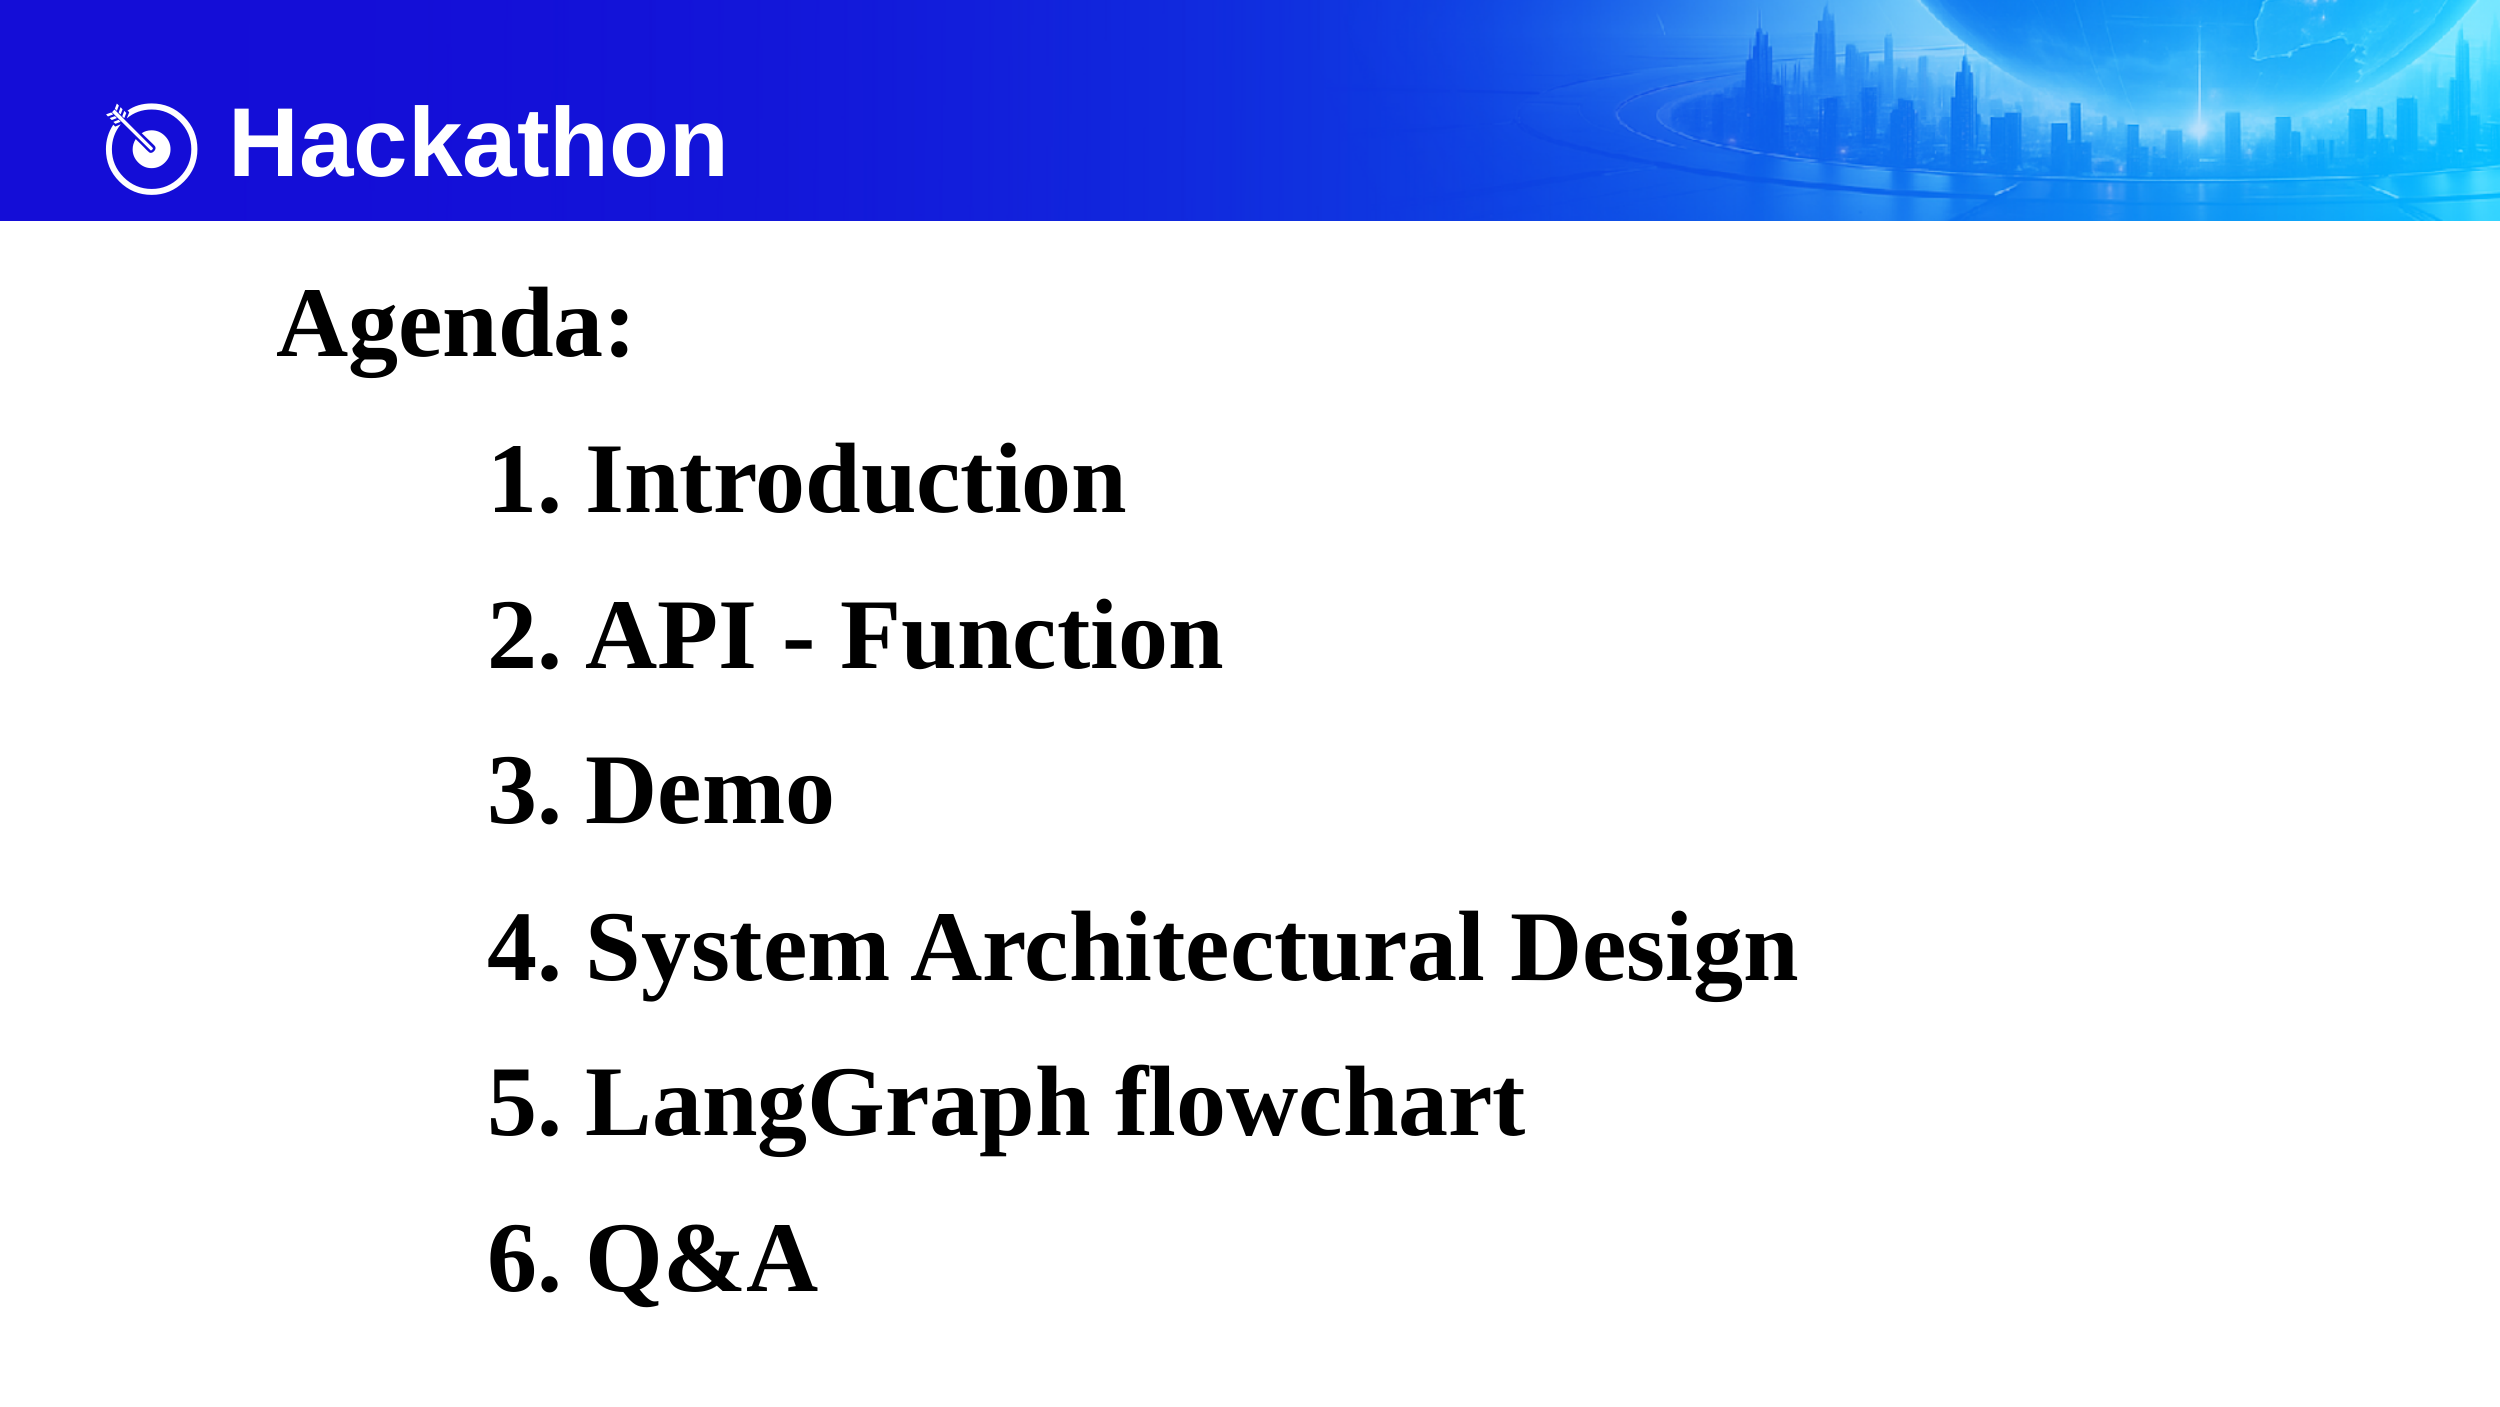

🎯 Hackathon
Agenda:
Introduction
API - Function
Demo
System Architectural Design
LangGraph flowchart
Q&A